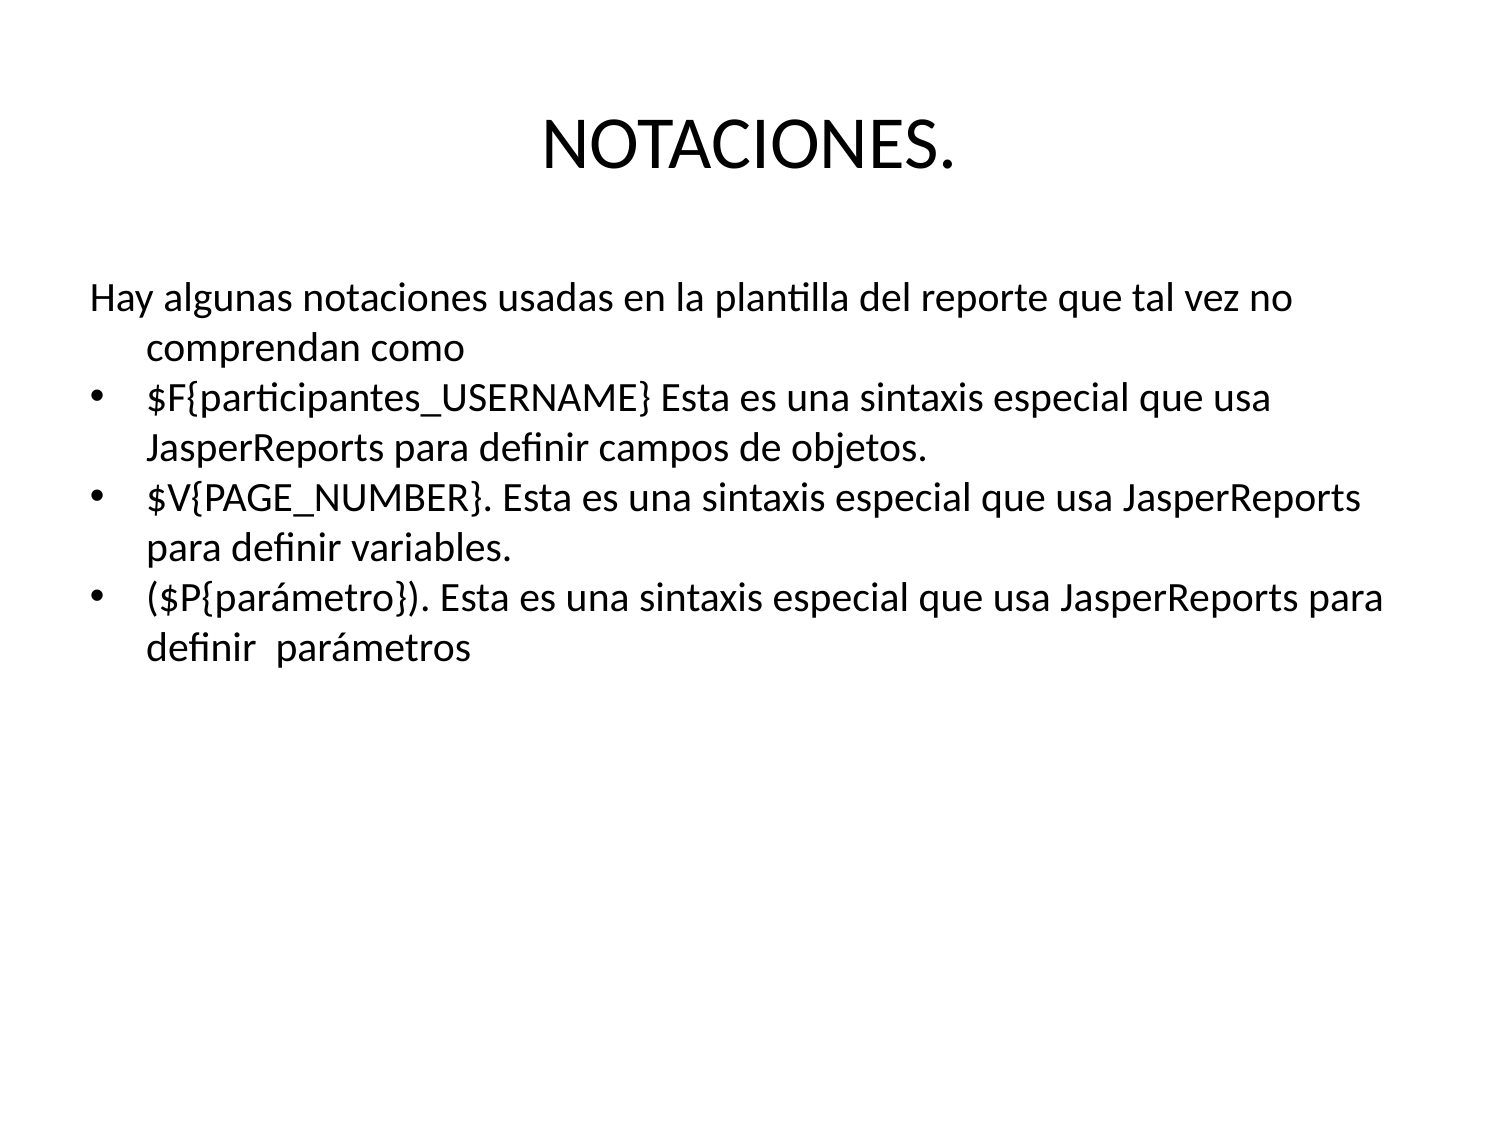

NOTACIONES.
Hay algunas notaciones usadas en la plantilla del reporte que tal vez no comprendan como
$F{participantes_USERNAME} Esta es una sintaxis especial que usa JasperReports para definir campos de objetos.
$V{PAGE_NUMBER}. Esta es una sintaxis especial que usa JasperReports para definir variables.
($P{parámetro}). Esta es una sintaxis especial que usa JasperReports para definir  parámetros